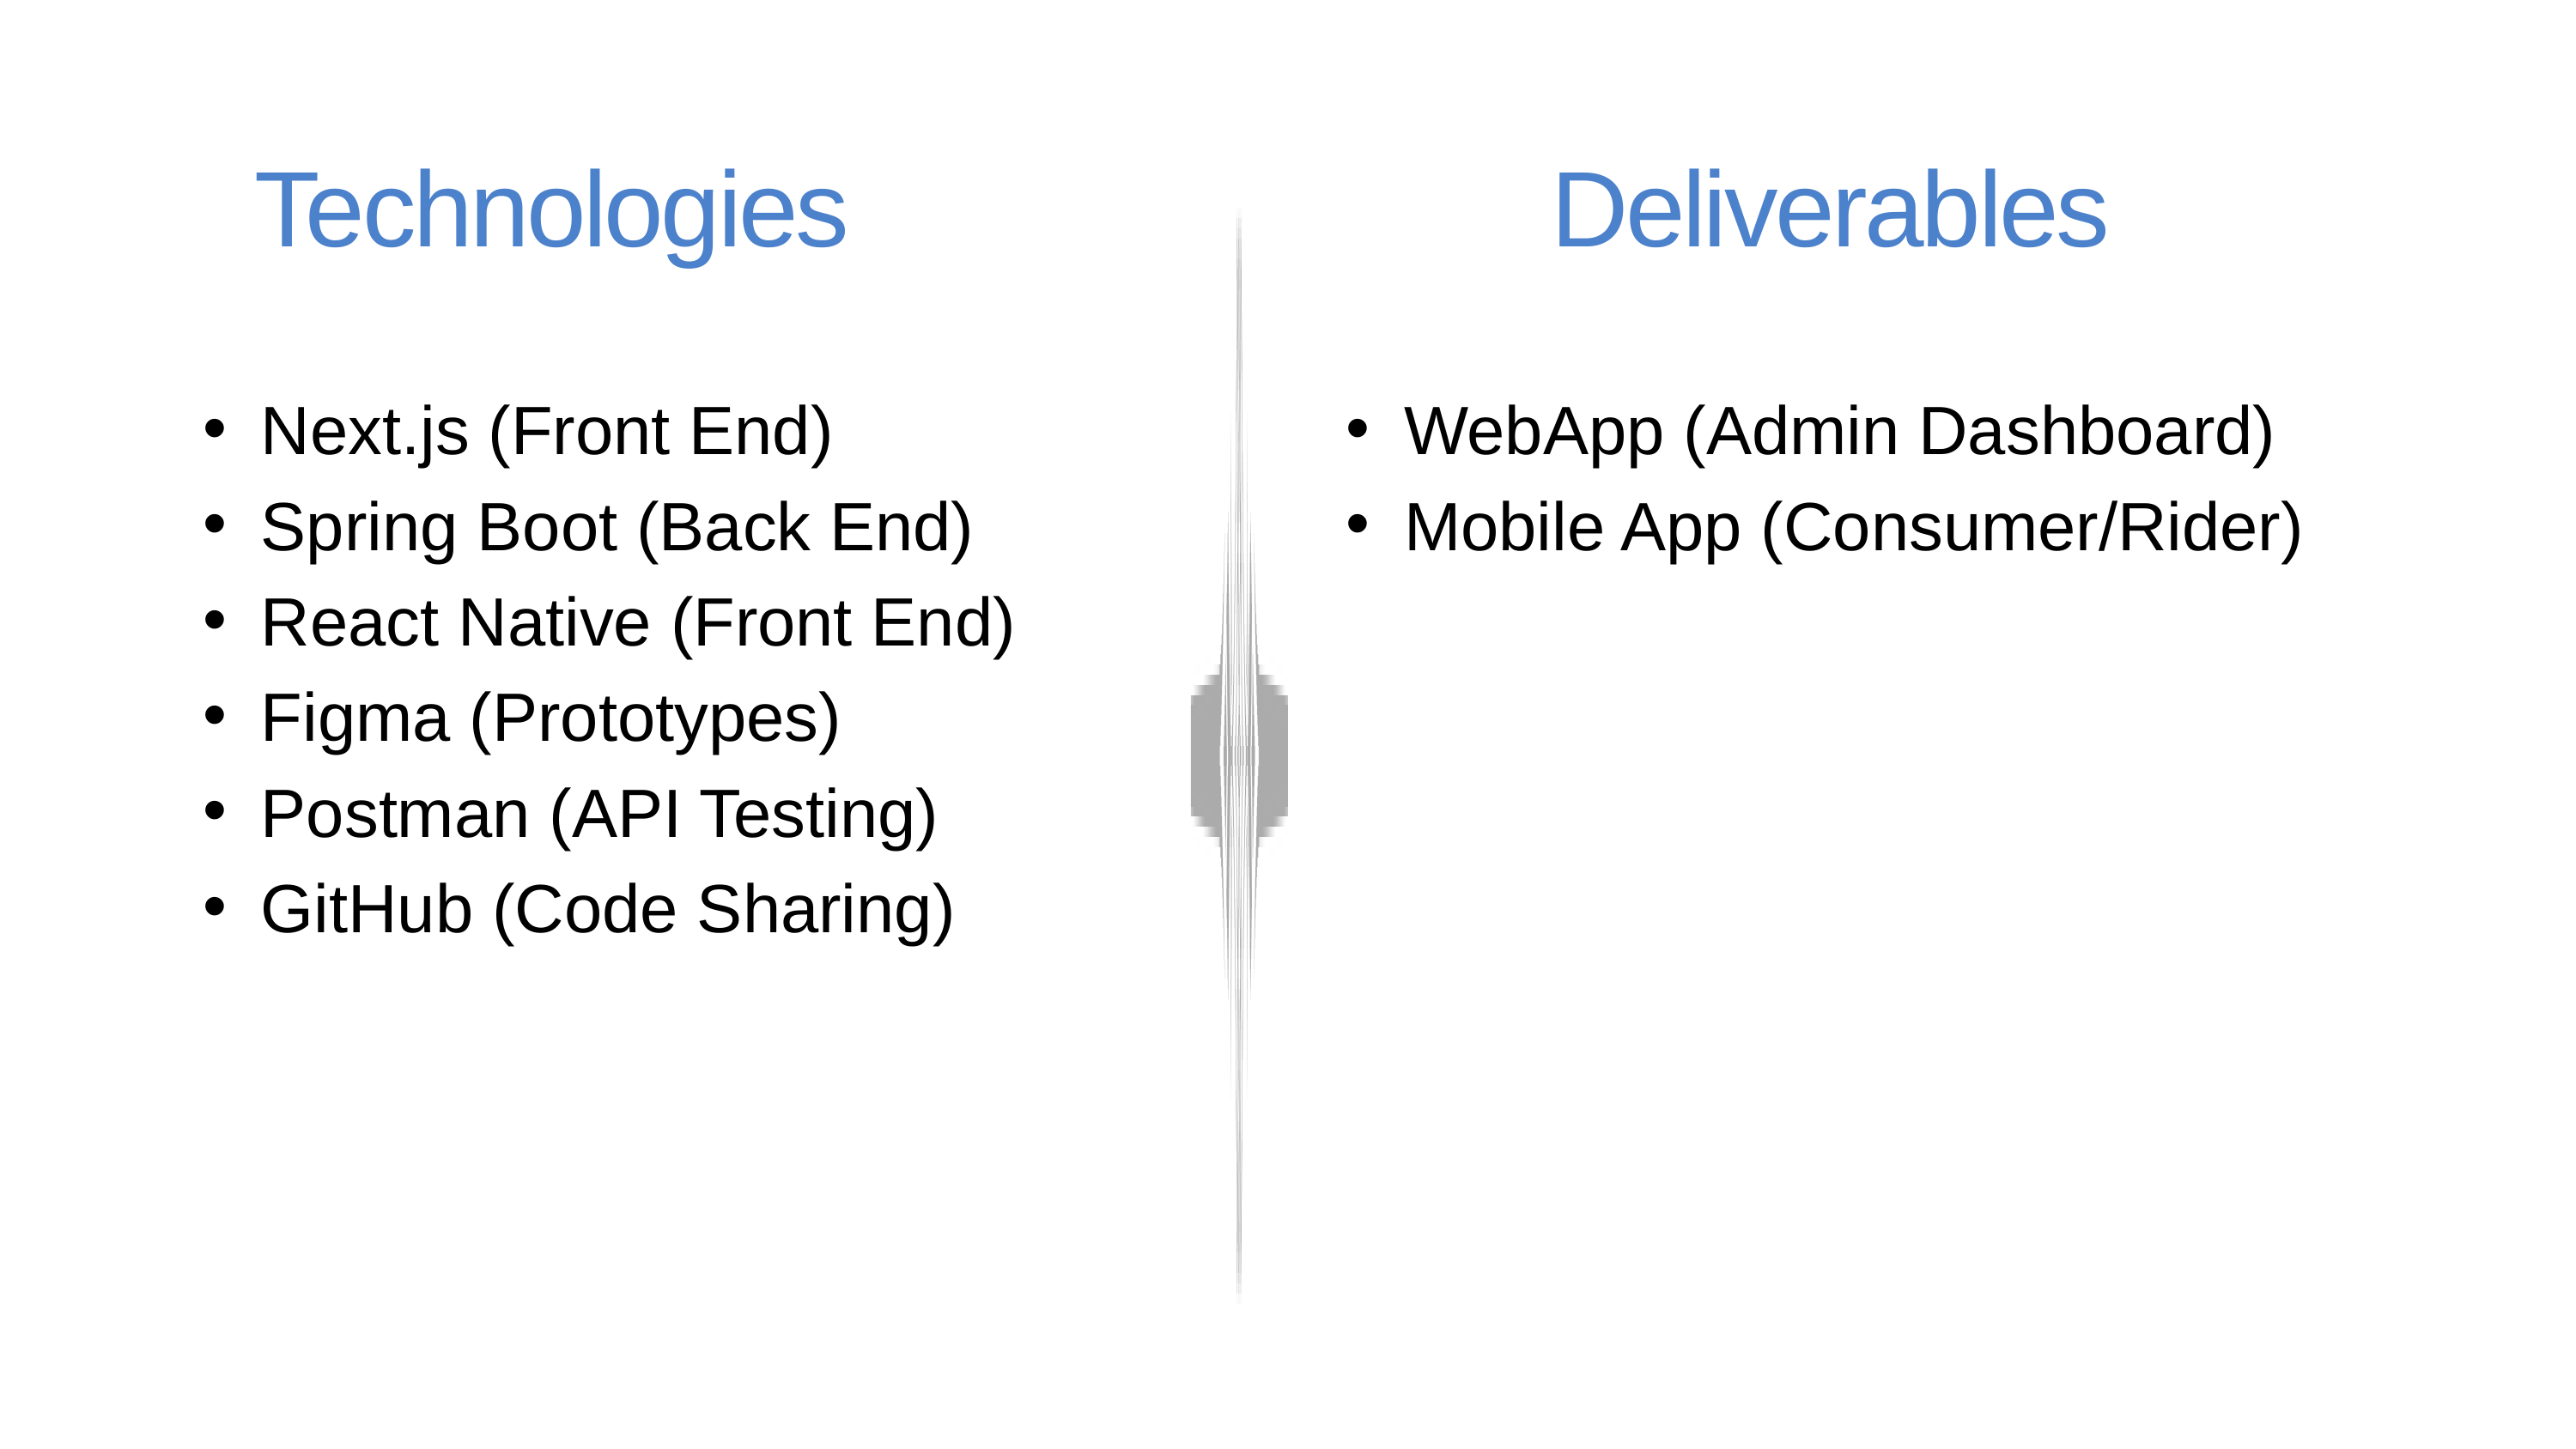

Technologies
Deliverables
Next.js (Front End)
Spring Boot (Back End)
React Native (Front End)
Figma (Prototypes)
Postman (API Testing)
GitHub (Code Sharing)
WebApp (Admin Dashboard)
Mobile App (Consumer/Rider)